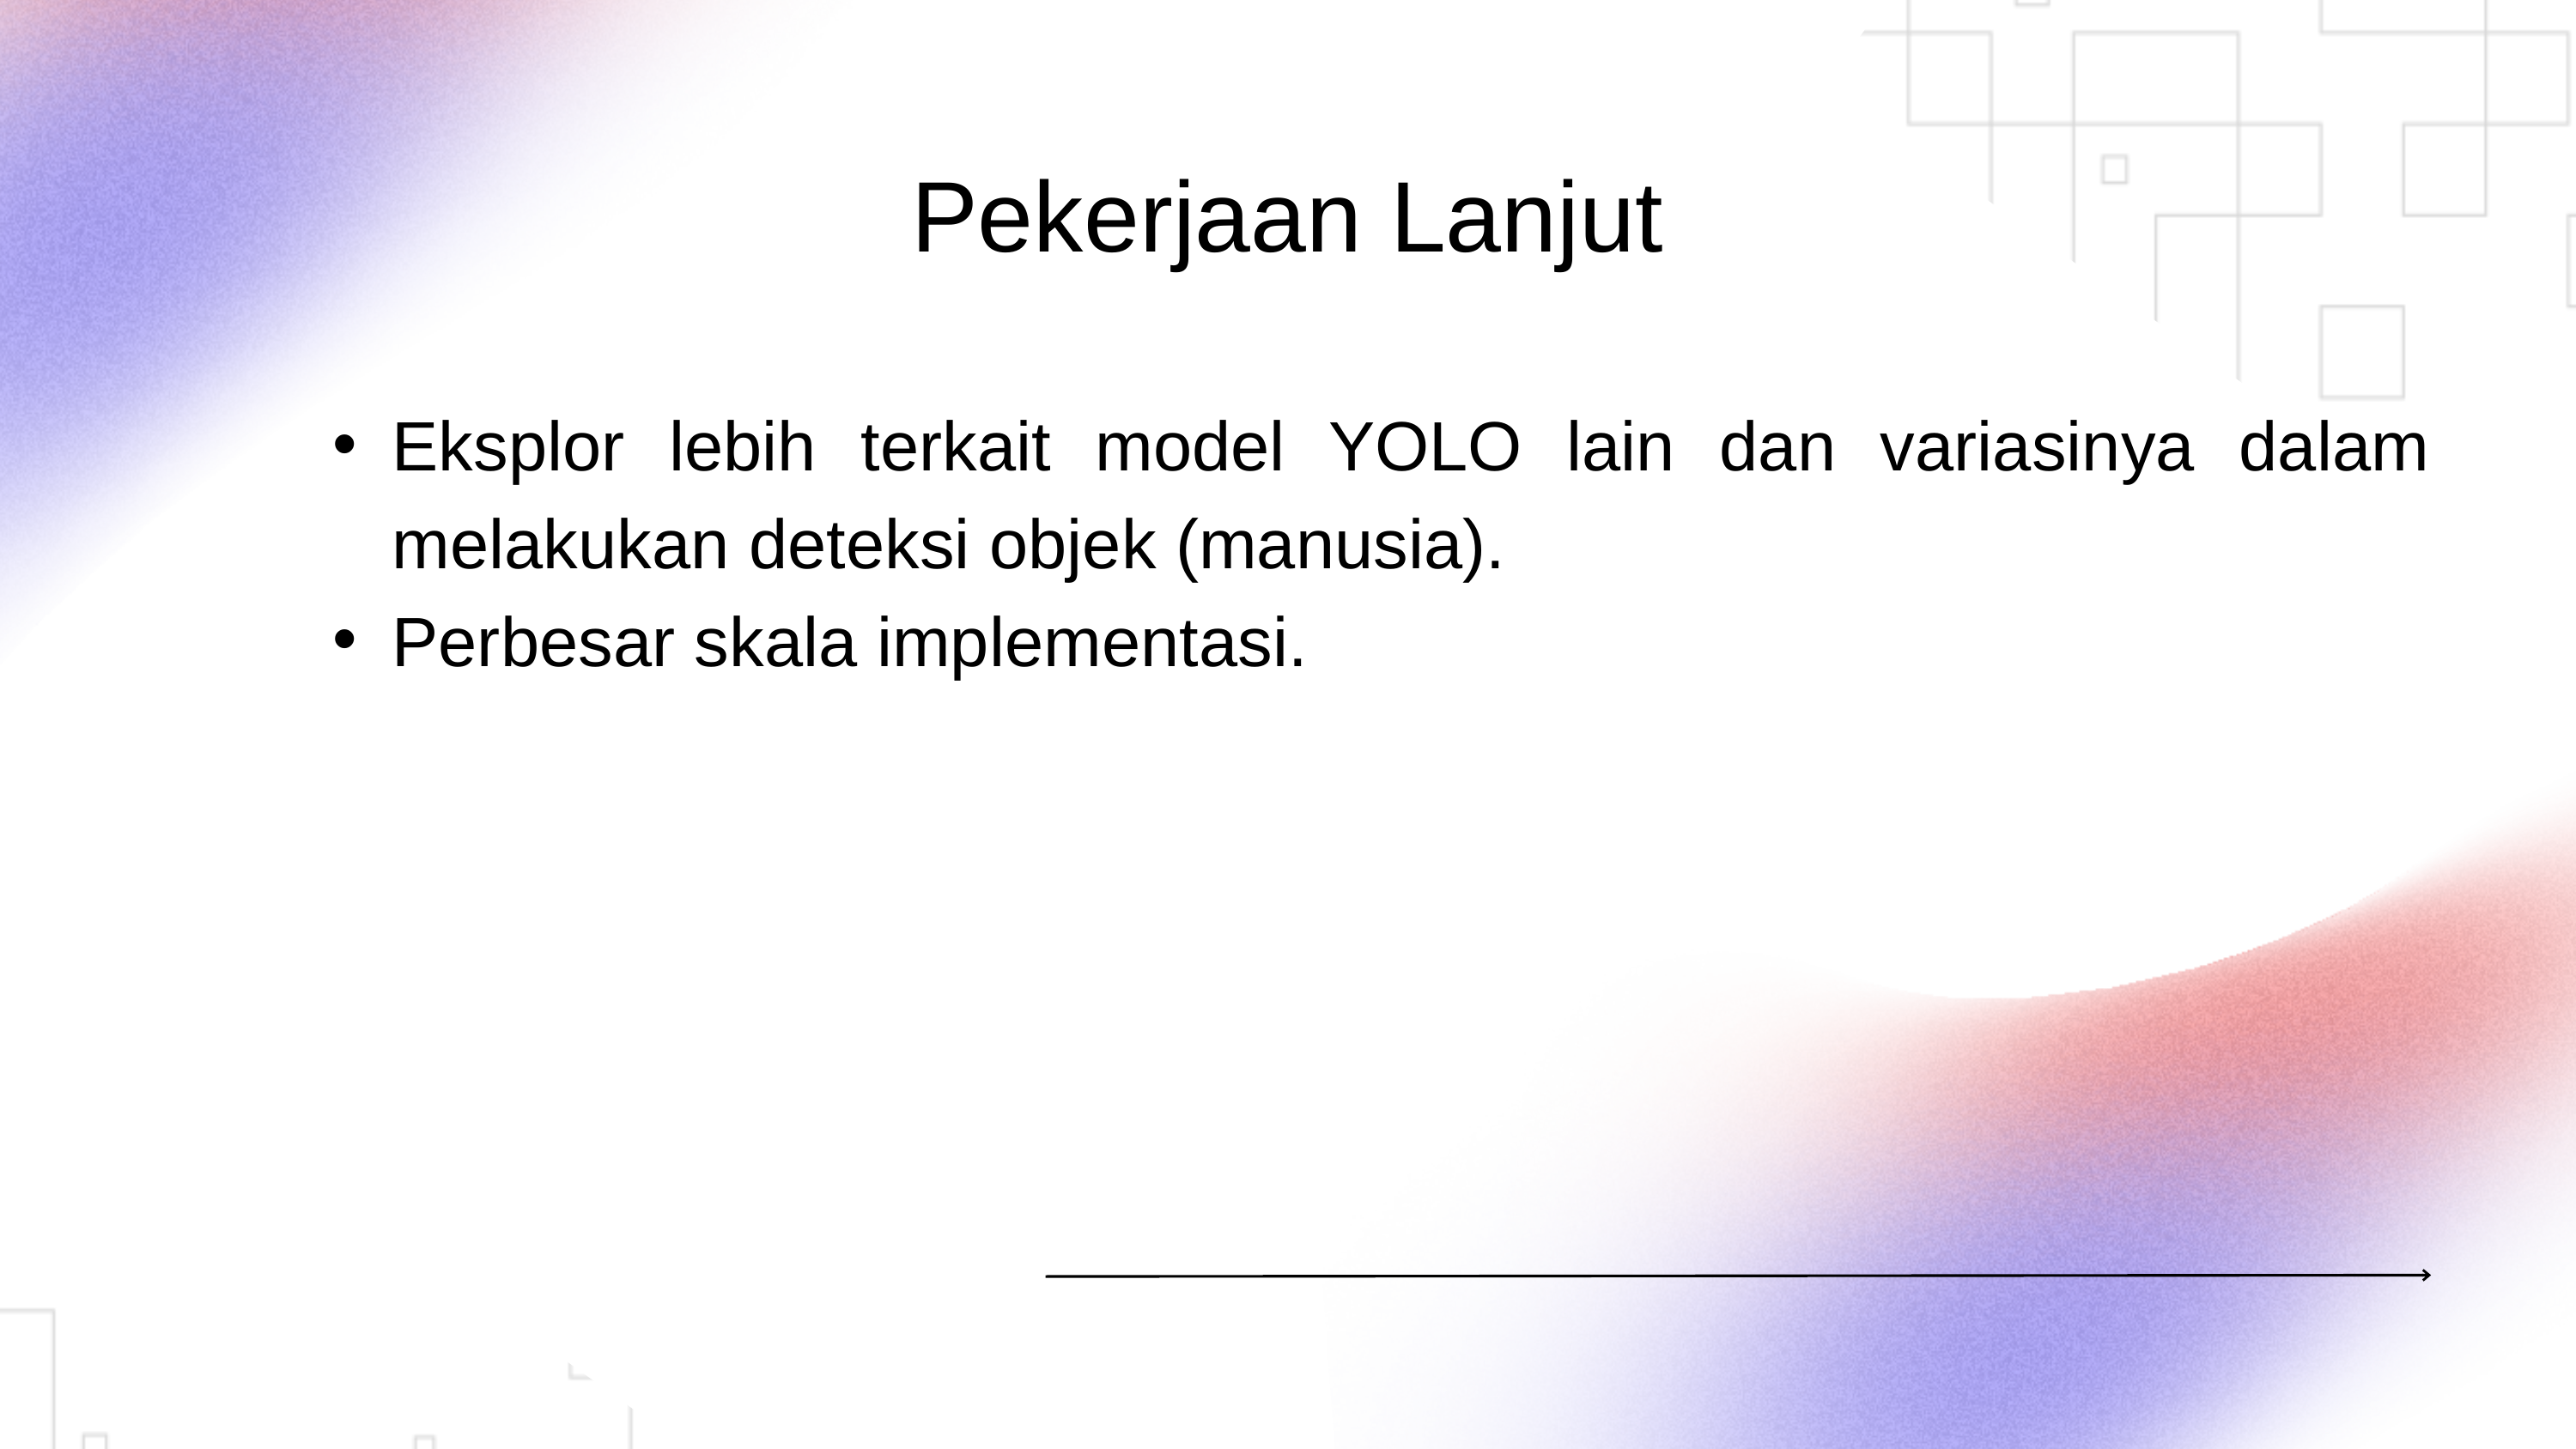

Pekerjaan Lanjut
Eksplor lebih terkait model YOLO lain dan variasinya dalam melakukan deteksi objek (manusia).
Perbesar skala implementasi.